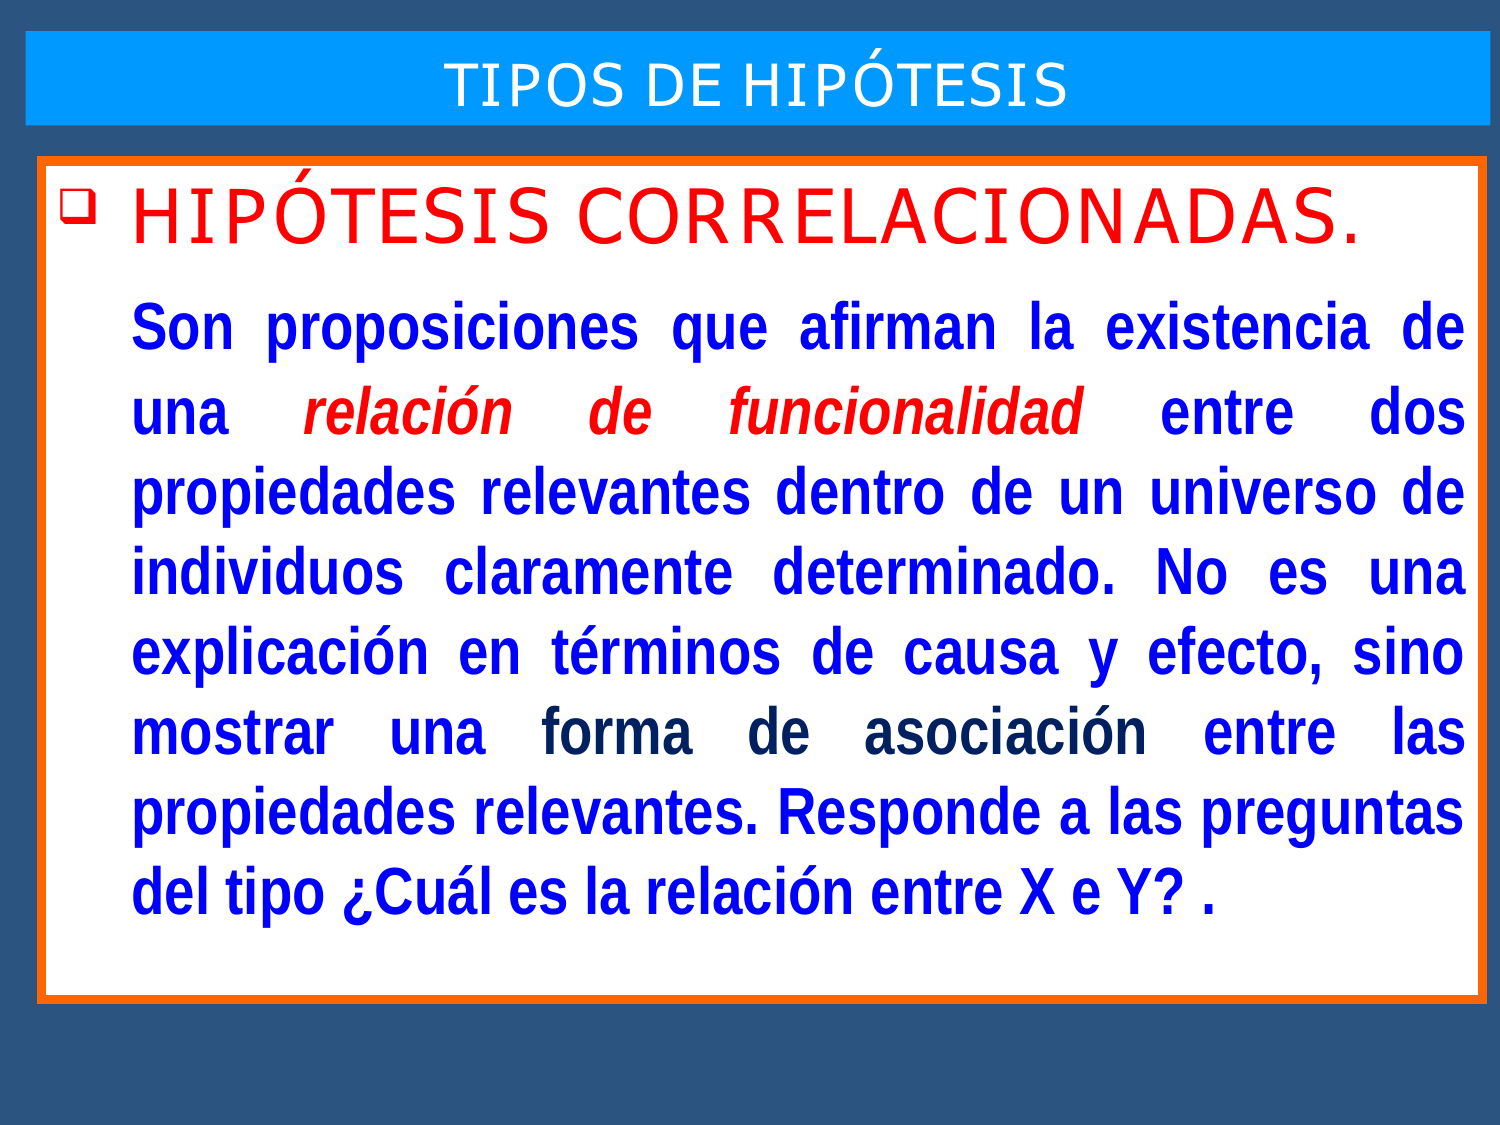

TIPOS DE HIPÓTESIS
HIPÓTESIS CORRELACIONADAS.
	Son proposiciones que afirman la existencia de una relación de funcionalidad entre dos propiedades relevantes dentro de un universo de individuos claramente determinado. No es una explicación en términos de causa y efecto, sino mostrar una forma de asociación entre las propiedades relevantes. Responde a las preguntas del tipo ¿Cuál es la relación entre X e Y? .